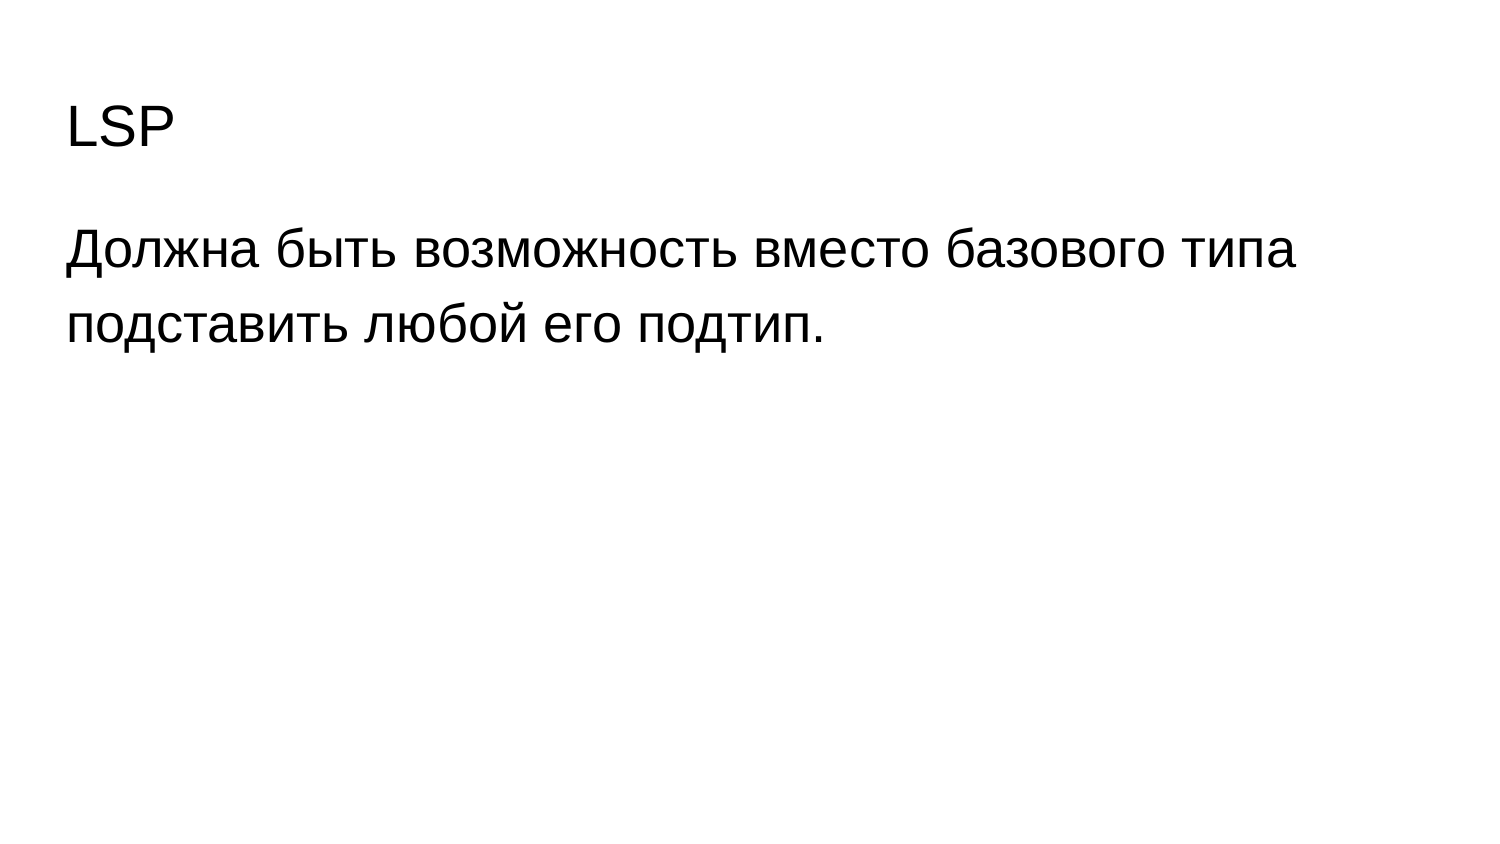

# LSP
Должна быть возможность вместо базового типа подставить любой его подтип.